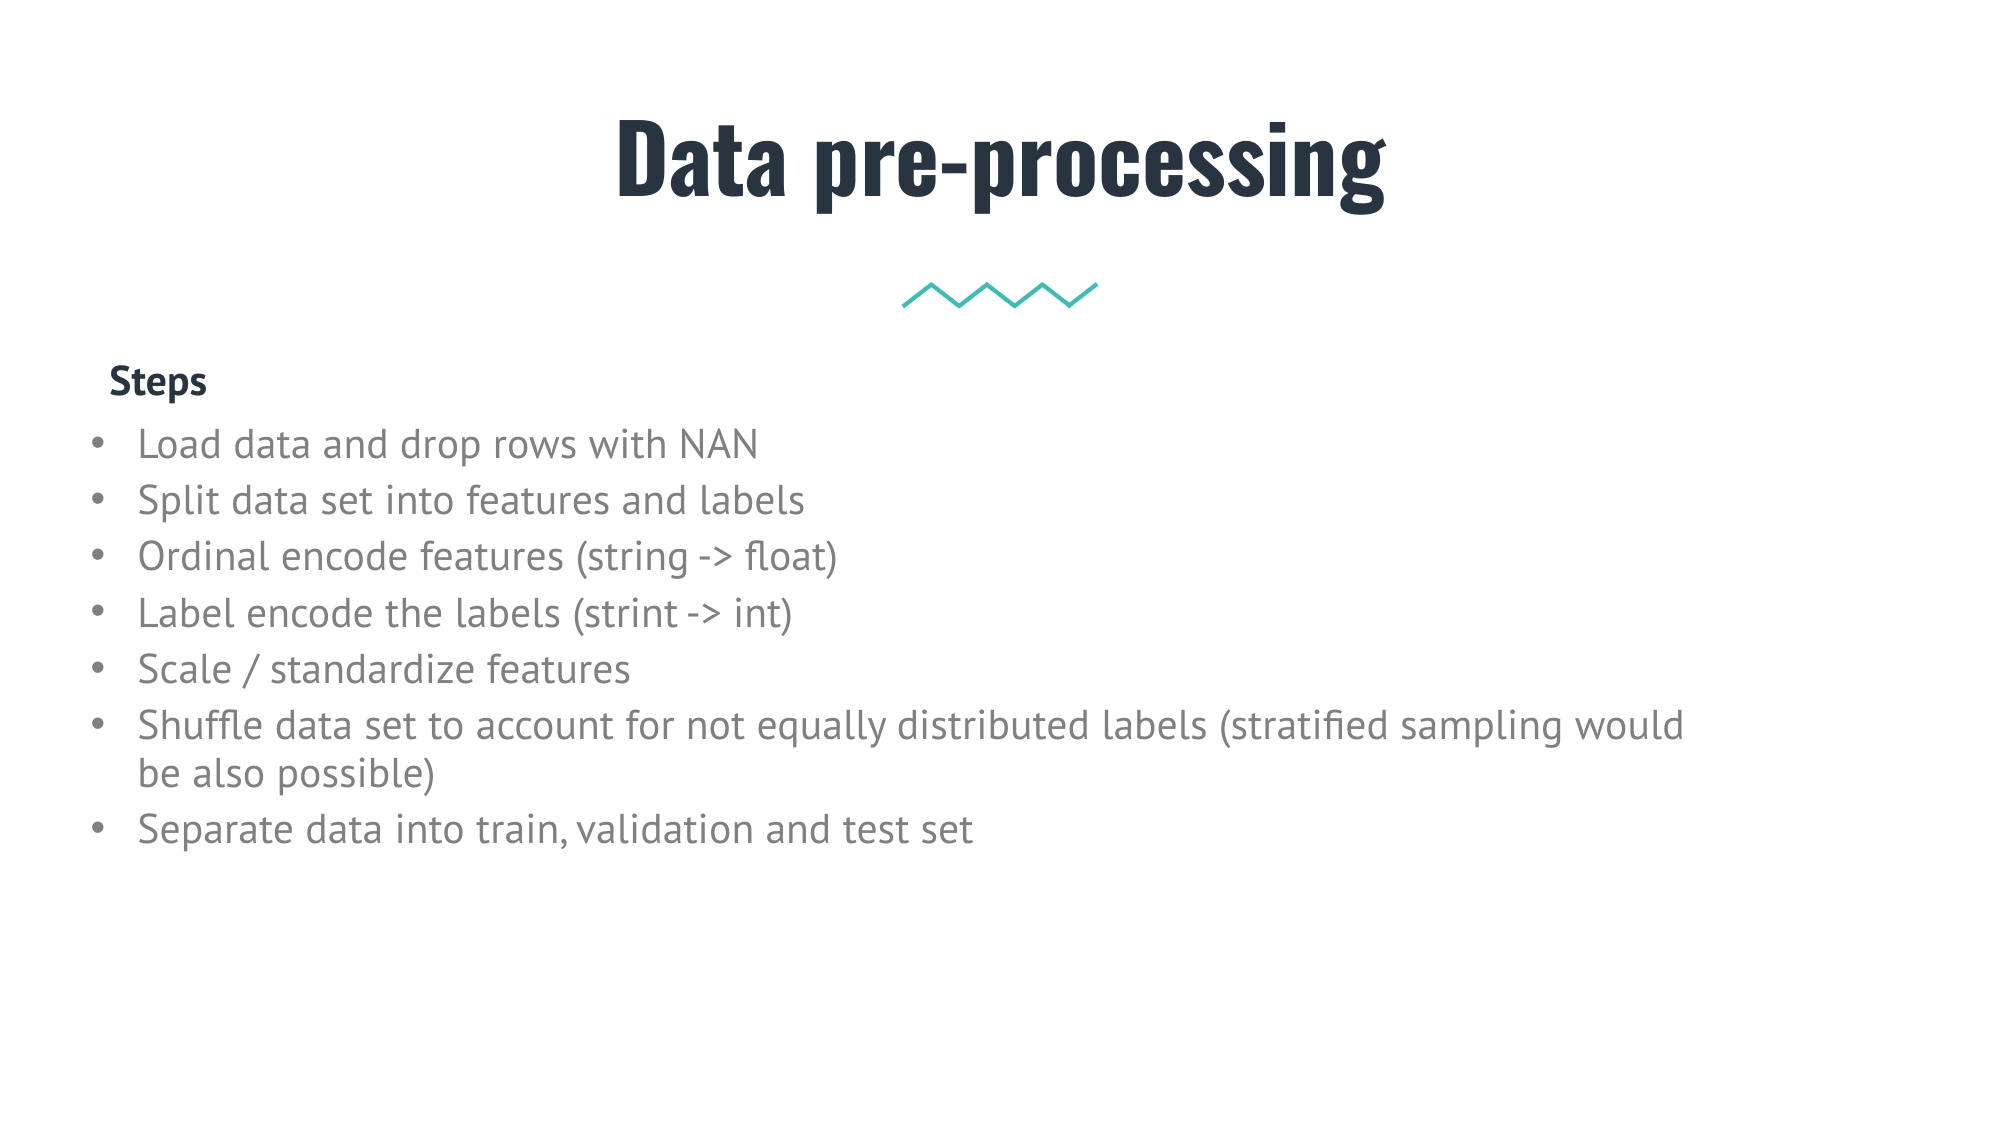

Data pre-processing
Steps
Load data and drop rows with NAN
Split data set into features and labels
Ordinal encode features (string -> float)
Label encode the labels (strint -> int)
Scale / standardize features
Shuffle data set to account for not equally distributed labels (stratified sampling would be also possible)
Separate data into train, validation and test set